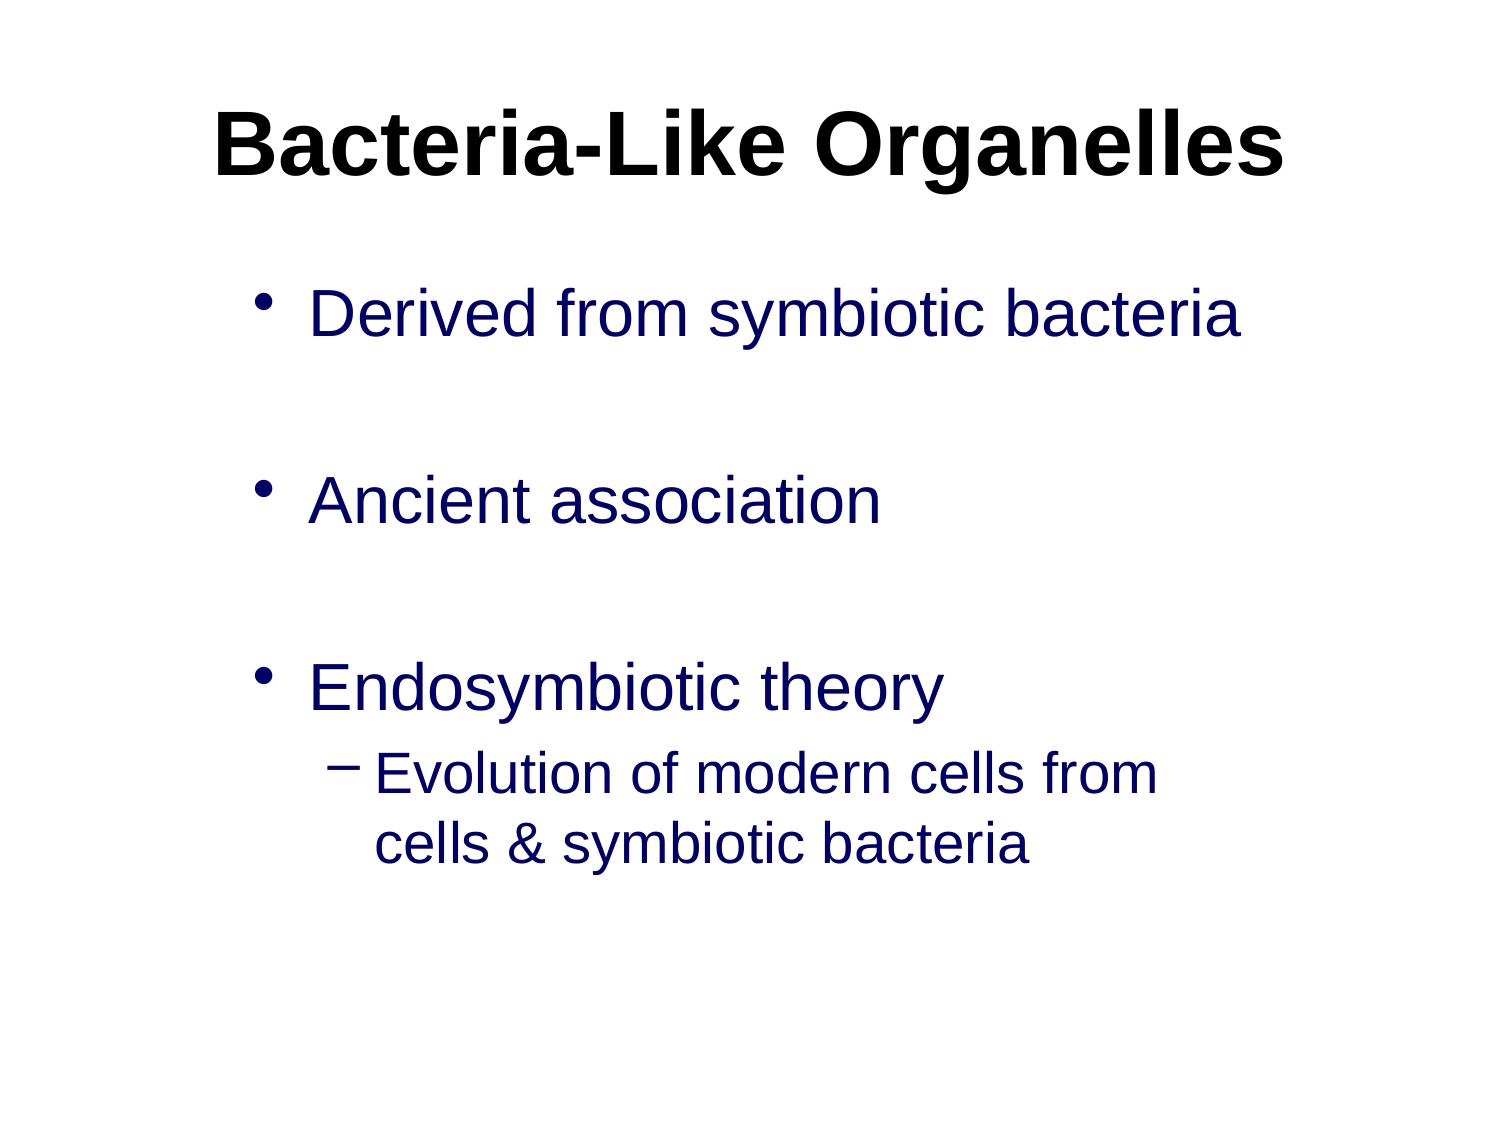

# Bacteria-Like Organelles
Derived from symbiotic bacteria

Ancient association

Endosymbiotic theory
Evolution of modern cells from cells & symbiotic bacteria